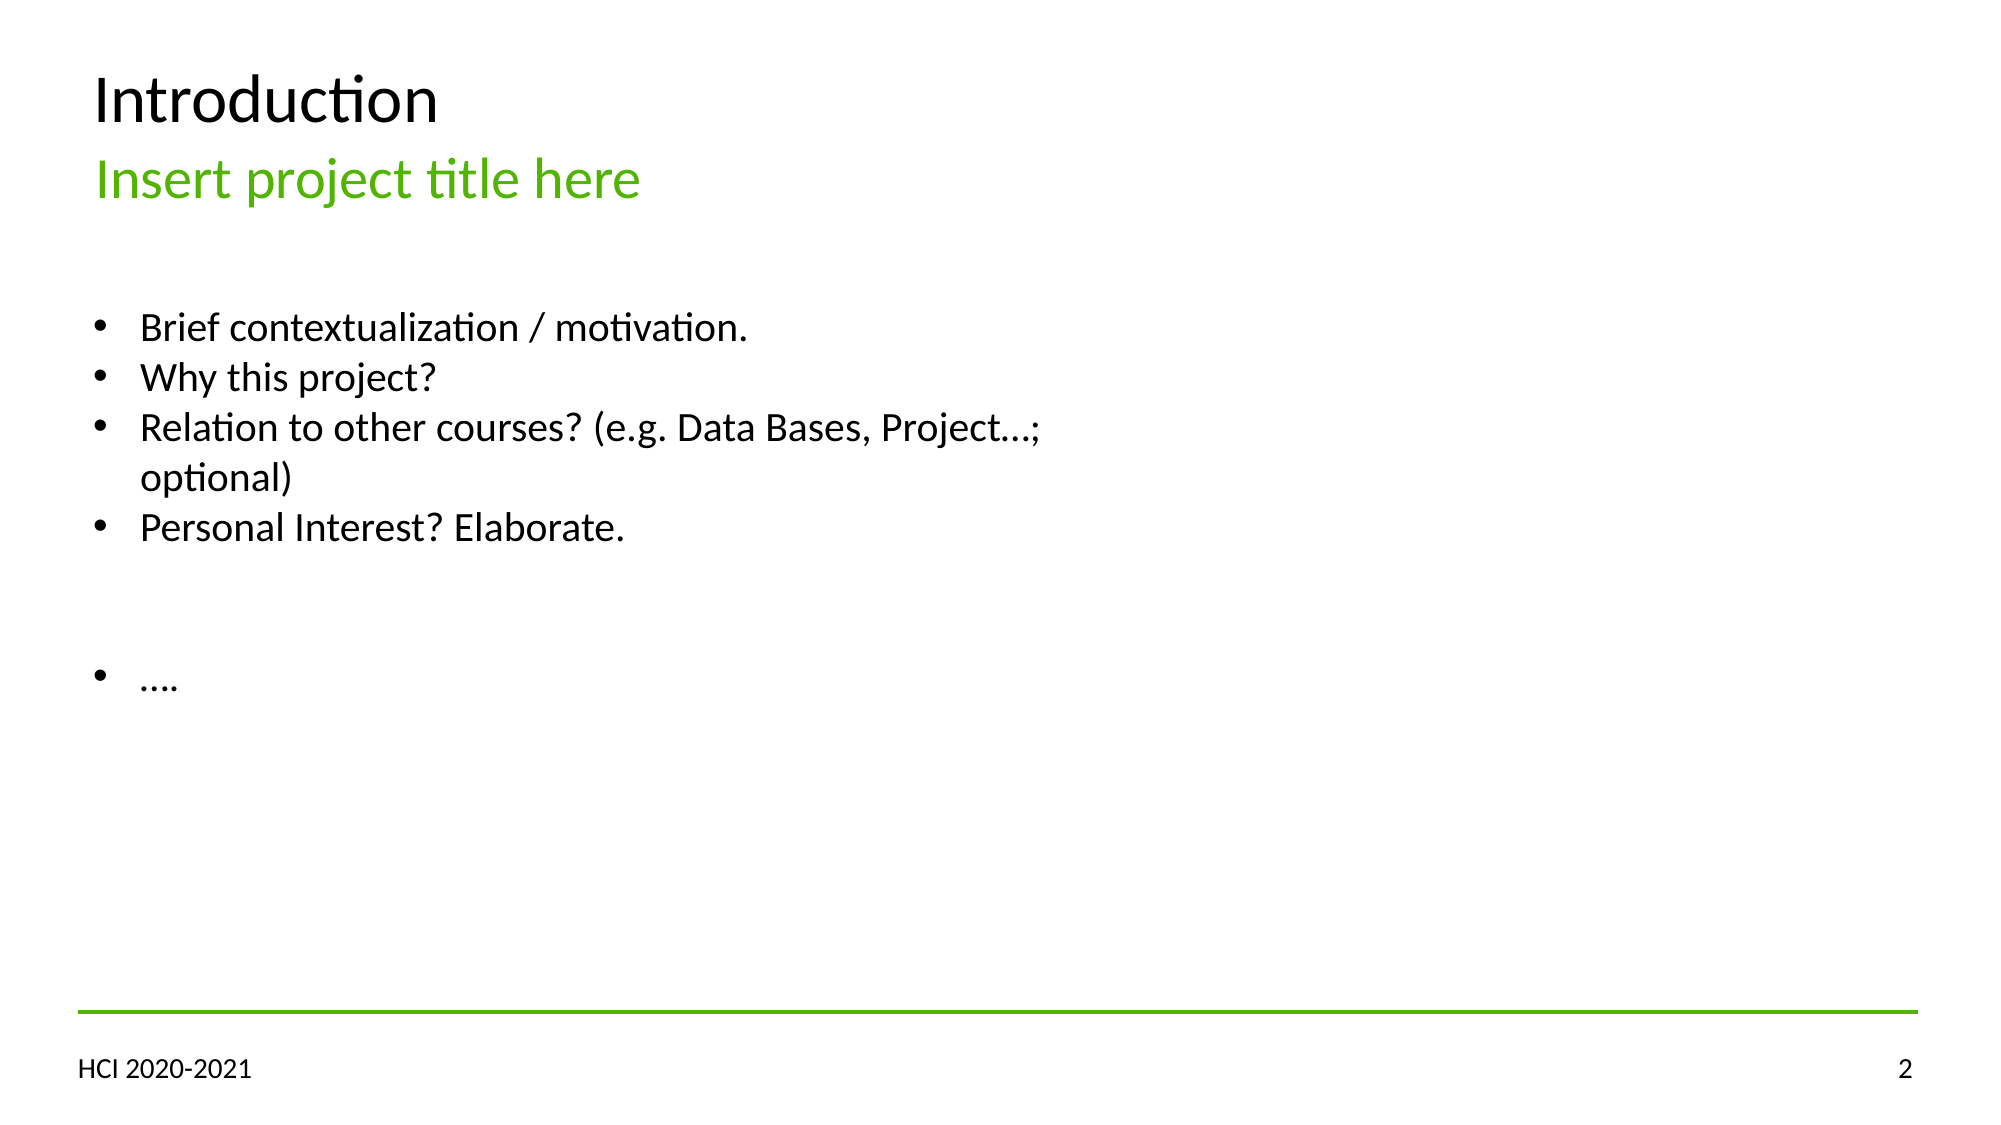

Introduction
Insert project title here

Brief contextualization / motivation.
Why this project?
Relation to other courses? (e.g. Data Bases, Project…; optional)
Personal Interest? Elaborate.

….
HCI 2020-2021
2